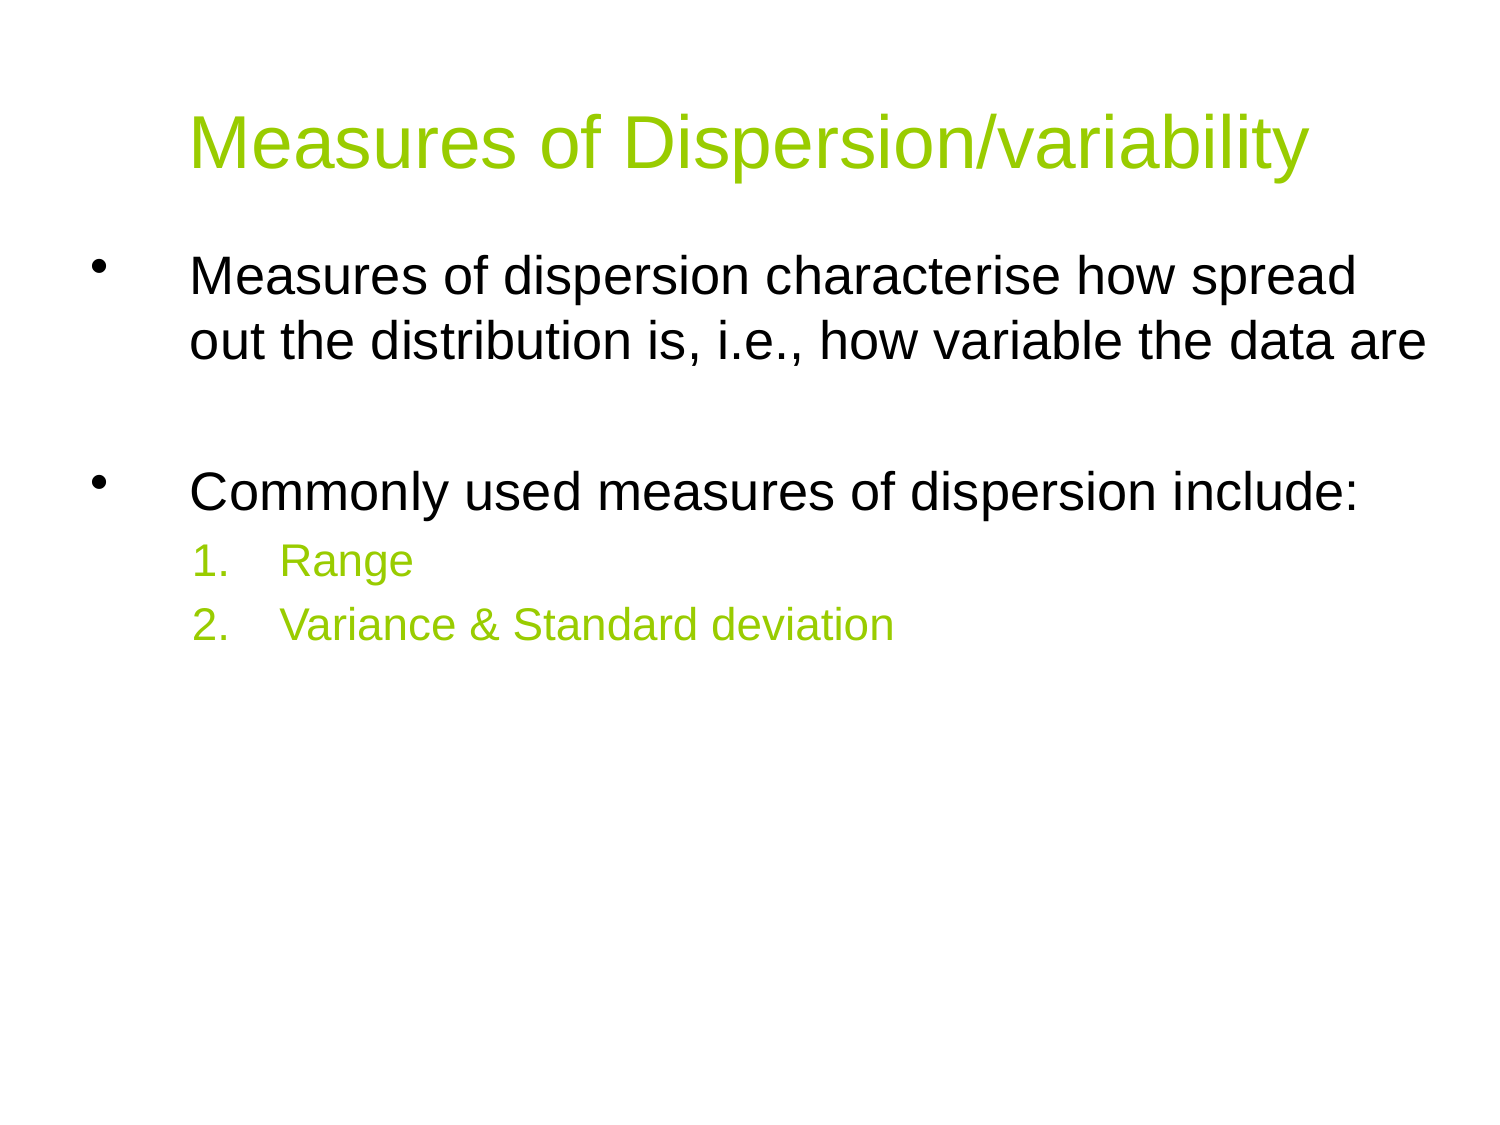

# Measures of Dispersion/variability
Measures of dispersion characterise how spread out the distribution is, i.e., how variable the data are

Commonly used measures of dispersion include:
Range
Variance & Standard deviation